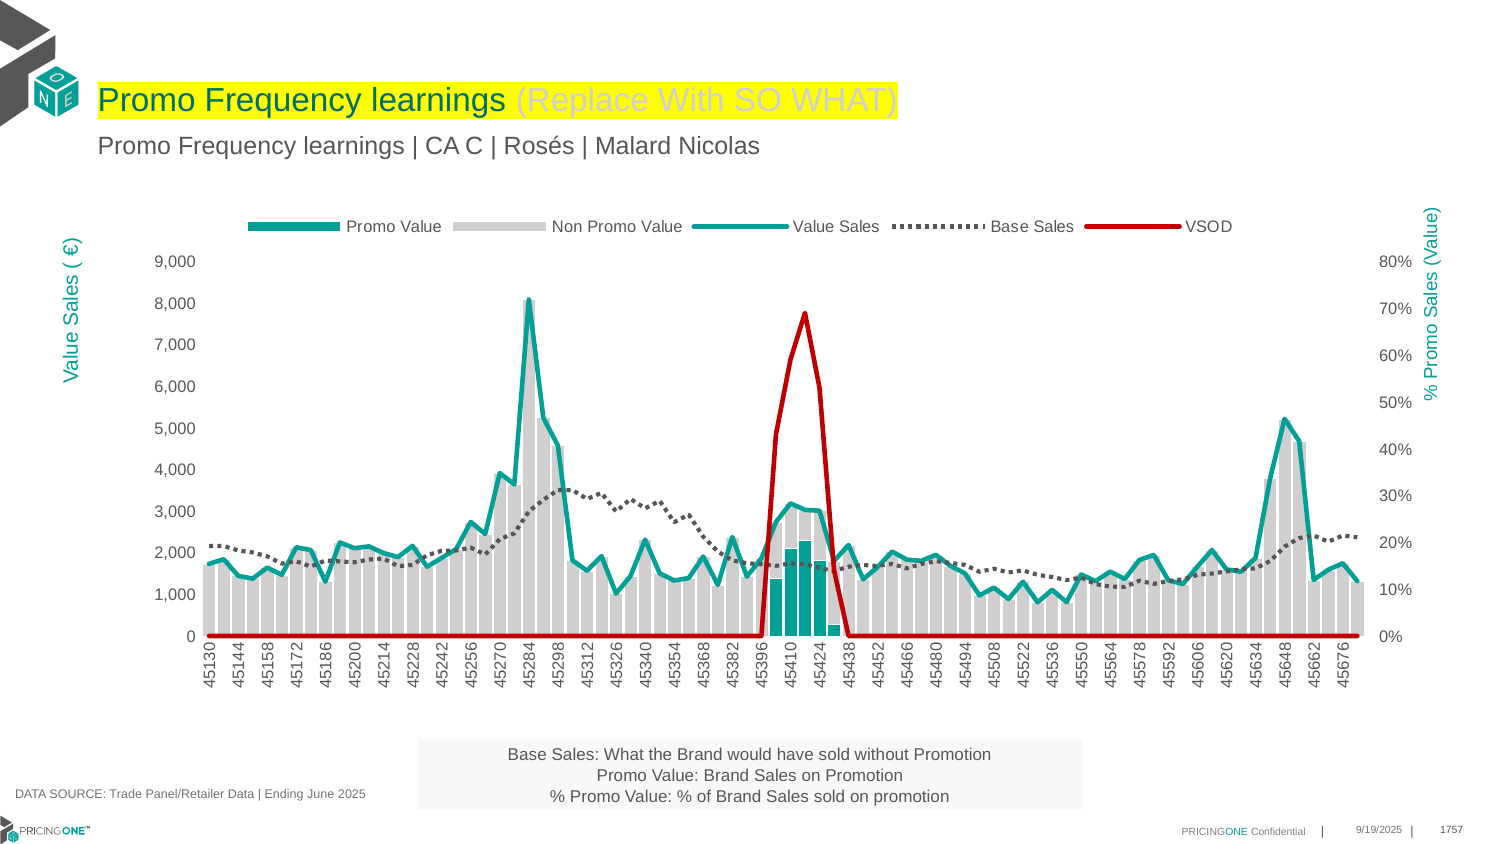

# Promo Frequency learnings (Replace With SO WHAT)
Promo Frequency learnings | CA C | Rosés | Malard Nicolas

### Chart

| Category | Promo Value | Non Promo Value | Value Sales | Base Sales | VSOD |
|---|---|---|---|---|---|
| 45130.0 | 0.0 | 1731.0 | 1731.0 | 2161.0 | 0.0 |
| 45137.0 | 0.0 | 1842.0 | 1842.0 | 2160.0 | 0.0 |
| 45144.0 | 0.0 | 1447.0 | 1447.0 | 2053.0 | 0.0 |
| 45151.0 | 0.0 | 1376.0 | 1376.0 | 2005.0 | 0.0 |
| 45158.0 | 0.0 | 1642.0 | 1642.0 | 1911.0 | 0.0 |
| 45165.0 | 0.0 | 1466.0 | 1466.0 | 1739.0 | 0.0 |
| 45172.0 | 0.0 | 2130.0 | 2130.0 | 1793.0 | 0.0 |
| 45179.0 | 0.0 | 2062.0 | 2062.0 | 1668.0 | 0.0 |
| 45186.0 | 0.0 | 1304.0 | 1304.0 | 1812.0 | 0.0 |
| 45193.0 | 0.0 | 2246.0 | 2246.0 | 1789.0 | 0.0 |
| 45200.0 | 0.0 | 2108.0 | 2108.0 | 1770.0 | 0.0 |
| 45207.0 | 0.0 | 2152.0 | 2152.0 | 1835.0 | 0.0 |
| 45214.0 | 0.0 | 1991.0 | 1991.0 | 1860.0 | 0.0 |
| 45221.0 | 0.0 | 1894.0 | 1894.0 | 1674.0 | 0.0 |
| 45228.0 | 0.0 | 2164.0 | 2164.0 | 1707.0 | 0.0 |
| 45235.0 | 0.0 | 1664.0 | 1664.0 | 1938.0 | 0.0 |
| 45242.0 | 0.0 | 1873.0 | 1873.0 | 2045.0 | 0.0 |
| 45249.0 | 0.0 | 2086.0 | 2086.0 | 2052.0 | 0.0 |
| 45256.0 | 0.0 | 2738.0 | 2738.0 | 2122.0 | 0.0 |
| 45263.0 | 0.0 | 2450.0 | 2450.0 | 1955.0 | 0.0 |
| 45270.0 | 0.0 | 3914.0 | 3914.0 | 2328.0 | 0.0 |
| 45277.0 | 0.0 | 3643.0 | 3643.0 | 2464.0 | 0.0 |
| 45284.0 | 0.0 | 8080.0 | 8080.0 | 2991.0 | 0.0 |
| 45291.0 | 0.0 | 5243.0 | 5243.0 | 3271.0 | 0.0 |
| 45298.0 | 0.0 | 4575.0 | 4575.0 | 3505.0 | 0.0 |
| 45305.0 | 0.0 | 1817.0 | 1817.0 | 3504.0 | 0.0 |
| 45312.0 | 0.0 | 1565.0 | 1565.0 | 3290.0 | 0.0 |
| 45319.0 | 0.0 | 1917.0 | 1917.0 | 3436.0 | 0.0 |
| 45326.0 | 0.0 | 1019.0 | 1019.0 | 2990.0 | 0.0 |
| 45333.0 | 0.0 | 1439.0 | 1439.0 | 3291.0 | 0.0 |
| 45340.0 | 0.0 | 2313.0 | 2313.0 | 3065.0 | 0.0 |
| 45347.0 | 0.0 | 1504.0 | 1504.0 | 3244.0 | 0.0 |
| 45354.0 | 0.0 | 1332.0 | 1332.0 | 2732.0 | 0.0 |
| 45361.0 | 0.0 | 1391.0 | 1391.0 | 2914.0 | 0.0 |
| 45368.0 | 0.0 | 1907.0 | 1907.0 | 2384.0 | 0.0 |
| 45375.0 | 0.0 | 1223.0 | 1223.0 | 2029.0 | 0.0 |
| 45382.0 | 0.0 | 2375.0 | 2375.0 | 1813.0 | 0.0 |
| 45389.0 | 0.0 | 1427.0 | 1427.0 | 1748.0 | 0.0 |
| 45396.0 | 0.0 | 1864.0 | 1864.0 | 1722.0 | 0.0 |
| 45403.0 | 1379.0 | 1355.0 | 2734.0 | 1681.0 | 0.43 |
| 45410.0 | 2108.0 | 1076.0 | 3184.0 | 1746.0 | 0.59 |
| 45417.0 | 2302.0 | 726.0 | 3028.0 | 1722.0 | 0.69 |
| 45424.0 | 1810.0 | 1198.0 | 3008.0 | 1631.0 | 0.53 |
| 45431.0 | 290.0 | 1513.0 | 1803.0 | 1561.0 | 0.14 |
| 45438.0 | 0.0 | 2186.0 | 2186.0 | 1663.0 | 0.0 |
| 45445.0 | 0.0 | 1361.0 | 1361.0 | 1705.0 | 0.0 |
| 45452.0 | 0.0 | 1653.0 | 1653.0 | 1681.0 | 0.0 |
| 45459.0 | 0.0 | 2027.0 | 2027.0 | 1730.0 | 0.0 |
| 45466.0 | 0.0 | 1834.0 | 1834.0 | 1622.0 | 0.0 |
| 45473.0 | 0.0 | 1802.0 | 1802.0 | 1730.0 | 0.0 |
| 45480.0 | 0.0 | 1949.0 | 1949.0 | 1796.0 | 0.0 |
| 45487.0 | 0.0 | 1684.0 | 1684.0 | 1755.0 | 0.0 |
| 45494.0 | 0.0 | 1504.0 | 1504.0 | 1707.0 | 0.0 |
| 45501.0 | 0.0 | 974.0 | 974.0 | 1541.0 | 0.0 |
| 45508.0 | 0.0 | 1160.0 | 1160.0 | 1615.0 | 0.0 |
| 45515.0 | 0.0 | 888.0 | 888.0 | 1524.0 | 0.0 |
| 45522.0 | 0.0 | 1302.0 | 1302.0 | 1575.0 | 0.0 |
| 45529.0 | 0.0 | 810.0 | 810.0 | 1467.0 | 0.0 |
| 45536.0 | 0.0 | 1106.0 | 1106.0 | 1417.0 | 0.0 |
| 45543.0 | 0.0 | 811.0 | 811.0 | 1343.0 | 0.0 |
| 45550.0 | 0.0 | 1475.0 | 1475.0 | 1401.0 | 0.0 |
| 45557.0 | 0.0 | 1316.0 | 1316.0 | 1244.0 | 0.0 |
| 45564.0 | 0.0 | 1546.0 | 1546.0 | 1186.0 | 0.0 |
| 45571.0 | 0.0 | 1369.0 | 1369.0 | 1178.0 | 0.0 |
| 45578.0 | 0.0 | 1824.0 | 1824.0 | 1326.0 | 0.0 |
| 45585.0 | 0.0 | 1946.0 | 1946.0 | 1251.0 | 0.0 |
| 45592.0 | 0.0 | 1335.0 | 1335.0 | 1318.0 | 0.0 |
| 45599.0 | 0.0 | 1247.0 | 1247.0 | 1359.0 | 0.0 |
| 45606.0 | 0.0 | 1665.0 | 1665.0 | 1467.0 | 0.0 |
| 45613.0 | 0.0 | 2063.0 | 2063.0 | 1499.0 | 0.0 |
| 45620.0 | 0.0 | 1599.0 | 1599.0 | 1550.0 | 0.0 |
| 45627.0 | 0.0 | 1543.0 | 1543.0 | 1600.0 | 0.0 |
| 45634.0 | 0.0 | 1876.0 | 1876.0 | 1623.0 | 0.0 |
| 45641.0 | 0.0 | 3789.0 | 3789.0 | 1800.0 | 0.0 |
| 45648.0 | 0.0 | 5217.0 | 5217.0 | 2147.0 | 0.0 |
| 45655.0 | 0.0 | 4679.0 | 4679.0 | 2352.0 | 0.0 |
| 45662.0 | 0.0 | 1345.0 | 1345.0 | 2413.0 | 0.0 |
| 45669.0 | 0.0 | 1590.0 | 1590.0 | 2264.0 | 0.0 |
| 45676.0 | 0.0 | 1746.0 | 1746.0 | 2413.0 | 0.0 |
| 45683.0 | 0.0 | 1317.0 | 1317.0 | 2370.0 | 0.0 |
% Promo Sales (Value)
Value Sales ( €)
Base Sales: What the Brand would have sold without Promotion
Promo Value: Brand Sales on Promotion
% Promo Value: % of Brand Sales sold on promotion
DATA SOURCE: Trade Panel/Retailer Data | Ending June 2025

9/19/2025
1757